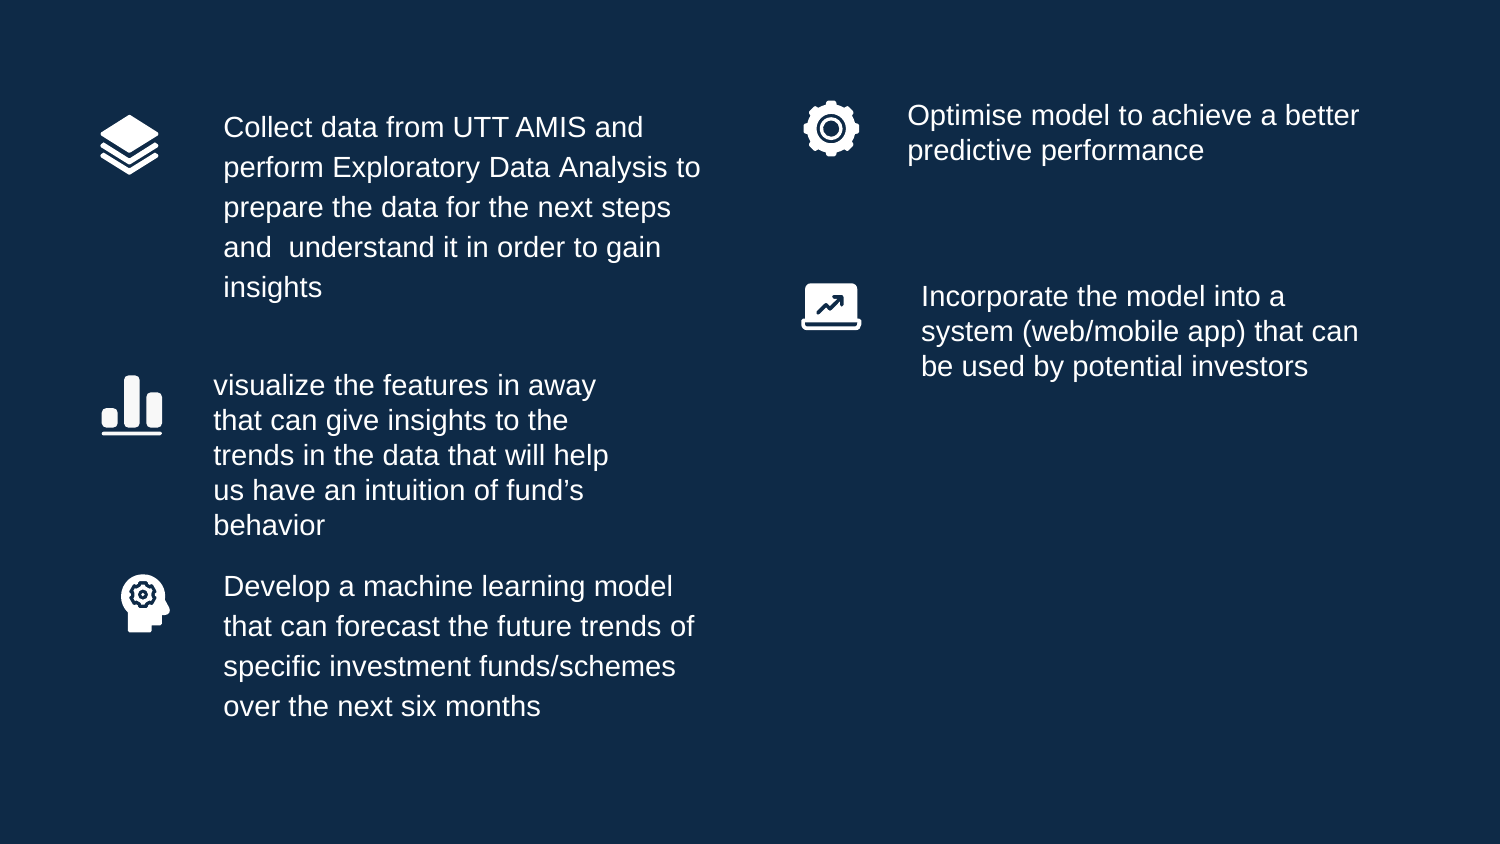

Collect data from UTT AMIS and perform Exploratory Data Analysis to prepare the data for the next steps and  understand it in order to gain insights

Optimise model to achieve a better predictive performance

Incorporate the model into a system (web/mobile app) that can be used by potential investors

visualize the features in away that can give insights to the trends in the data that will help us have an intuition of fund’s behavior

Develop a machine learning model that can forecast the future trends of specific investment funds/schemes over the next six months